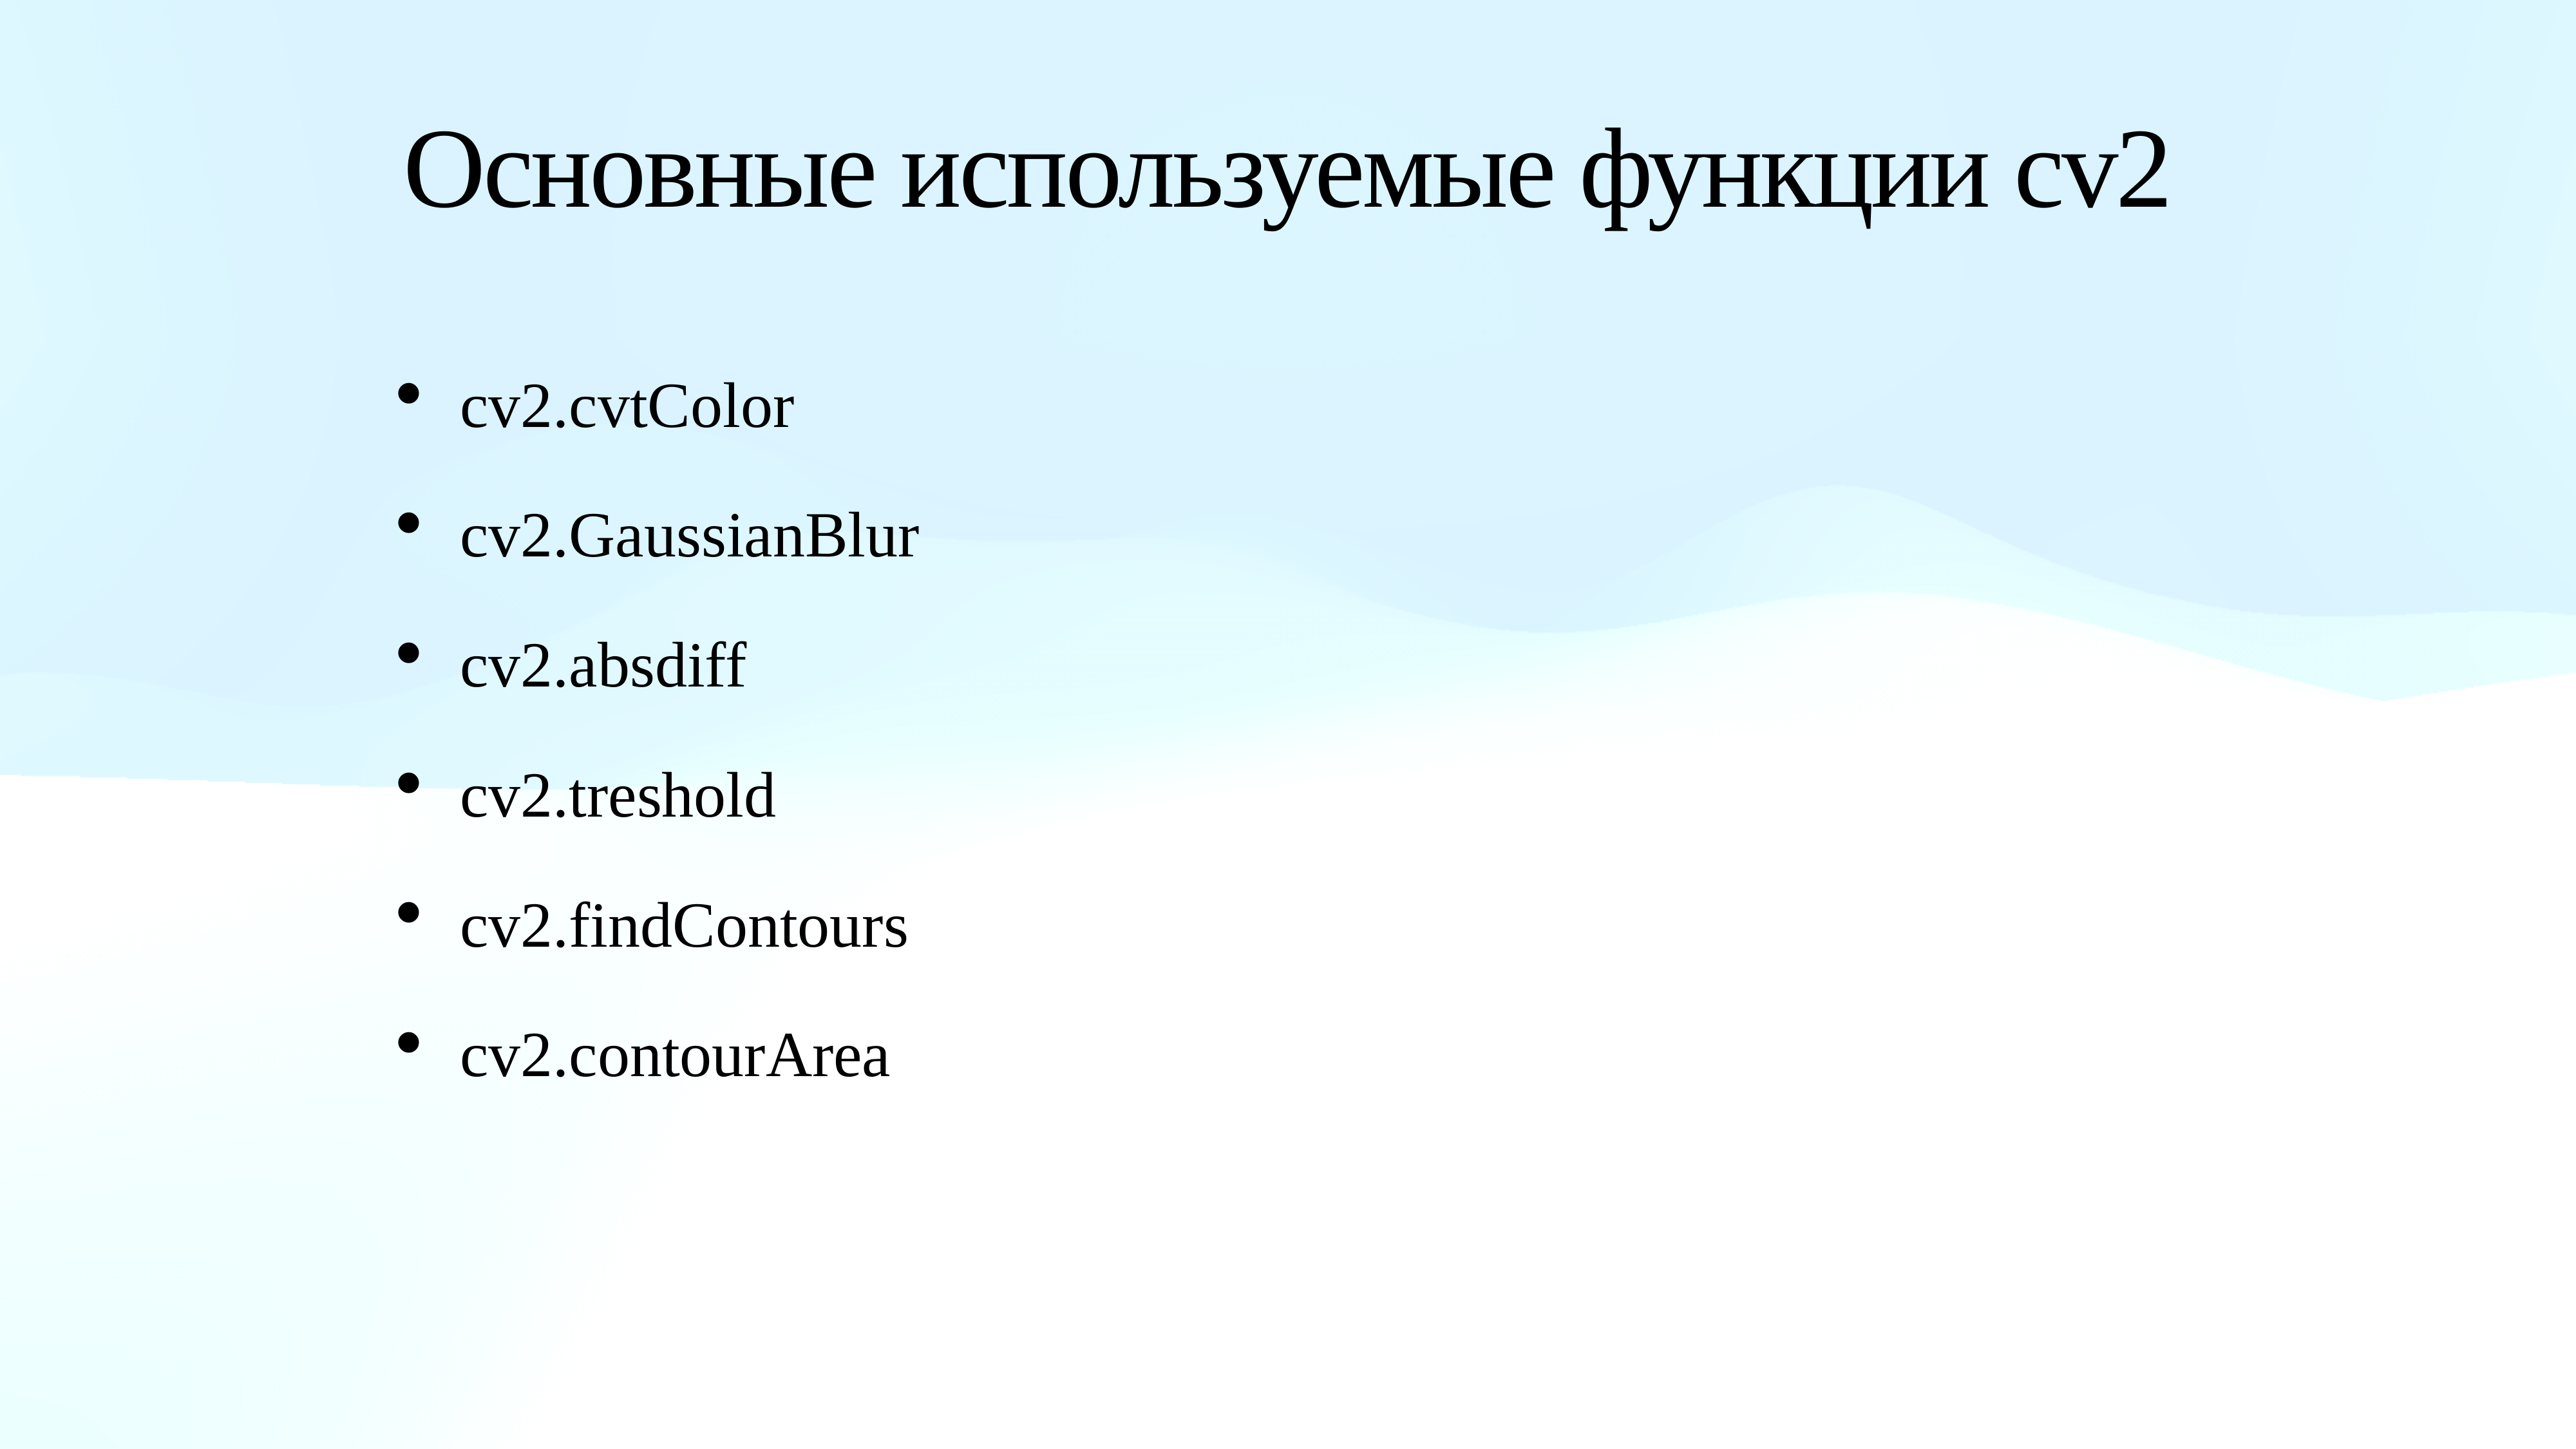

# Основные используемые функции cv2
cv2.cvtColor
cv2.GaussianBlur
cv2.absdiff
cv2.treshold
cv2.findContours
cv2.contourArea